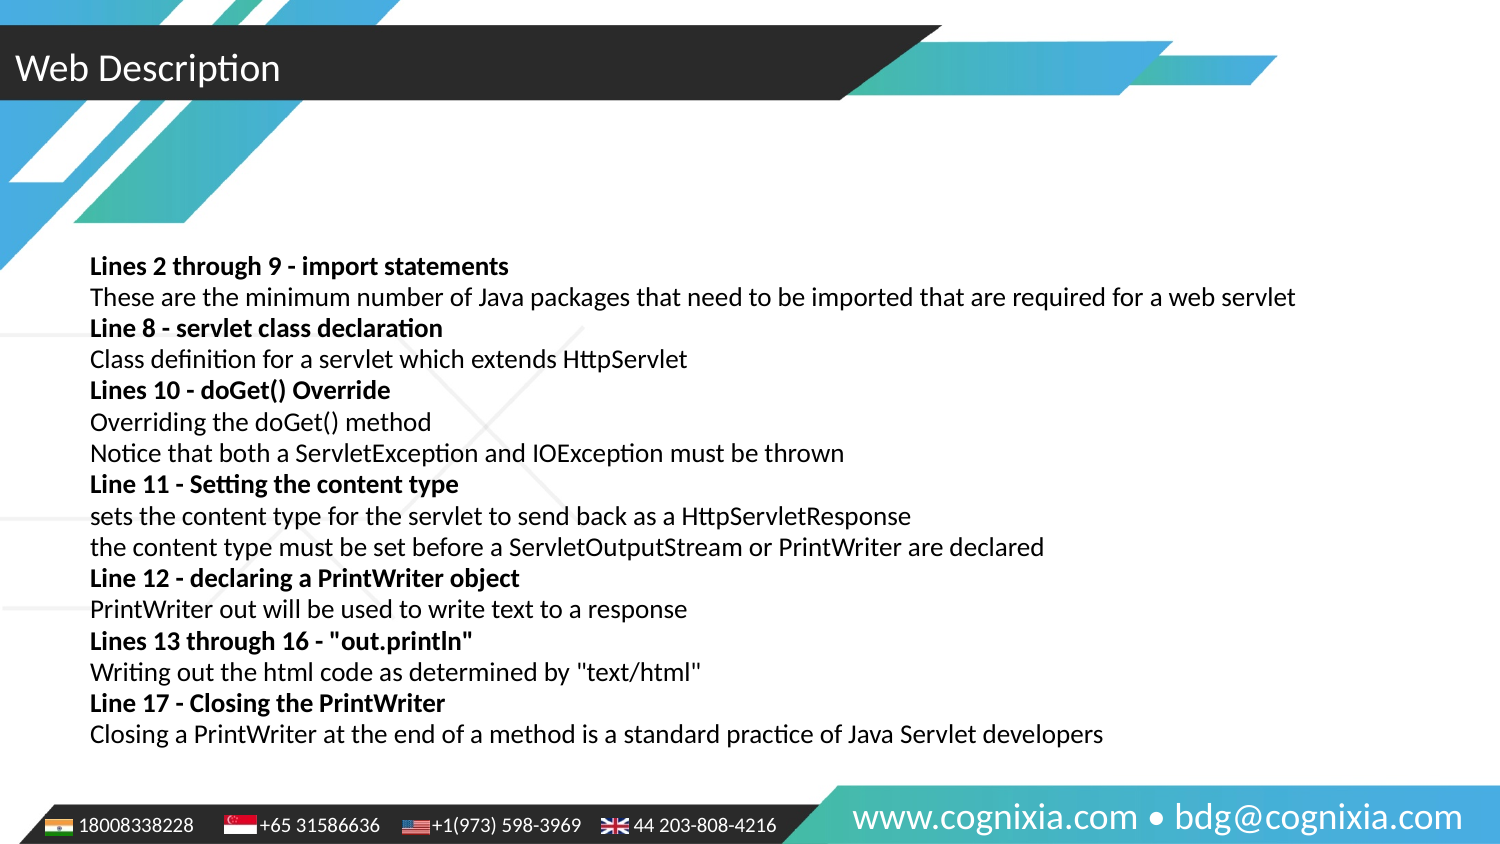

Web Description
Lines 2 through 9 - import statements
These are the minimum number of Java packages that need to be imported that are required for a web servlet
Line 8 - servlet class declaration
Class definition for a servlet which extends HttpServlet
Lines 10 - doGet() Override
Overriding the doGet() method
Notice that both a ServletException and IOException must be thrown
Line 11 - Setting the content type
sets the content type for the servlet to send back as a HttpServletResponse
the content type must be set before a ServletOutputStream or PrintWriter are declared
Line 12 - declaring a PrintWriter object
PrintWriter out will be used to write text to a response
Lines 13 through 16 - "out.println"
Writing out the html code as determined by "text/html"
Line 17 - Closing the PrintWriter
Closing a PrintWriter at the end of a method is a standard practice of Java Servlet developers